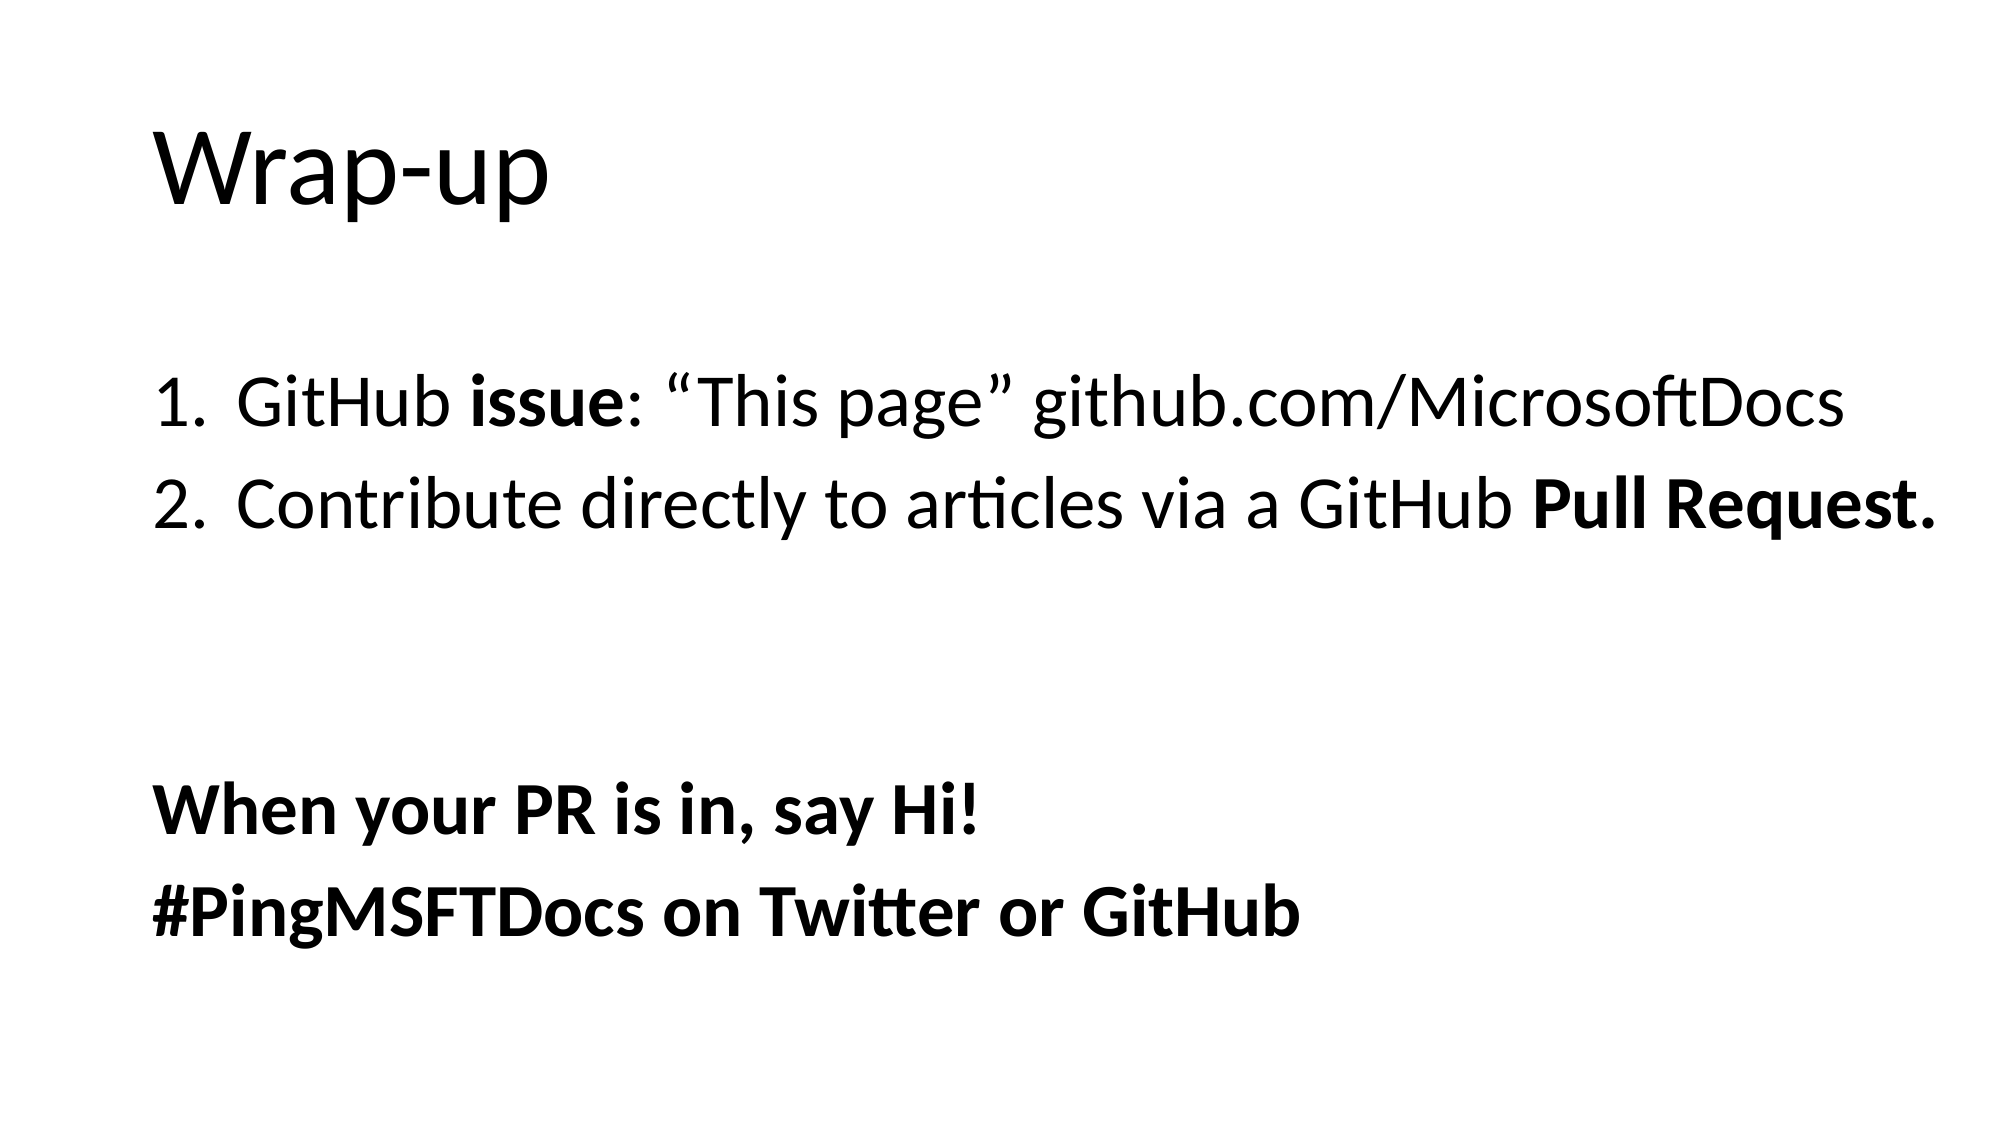

# Wrap-up

GitHub issue: “This page” github.com/MicrosoftDocs
Contribute directly to articles via a GitHub Pull Request.

When your PR is in, say Hi!
#PingMSFTDocs on Twitter or GitHub